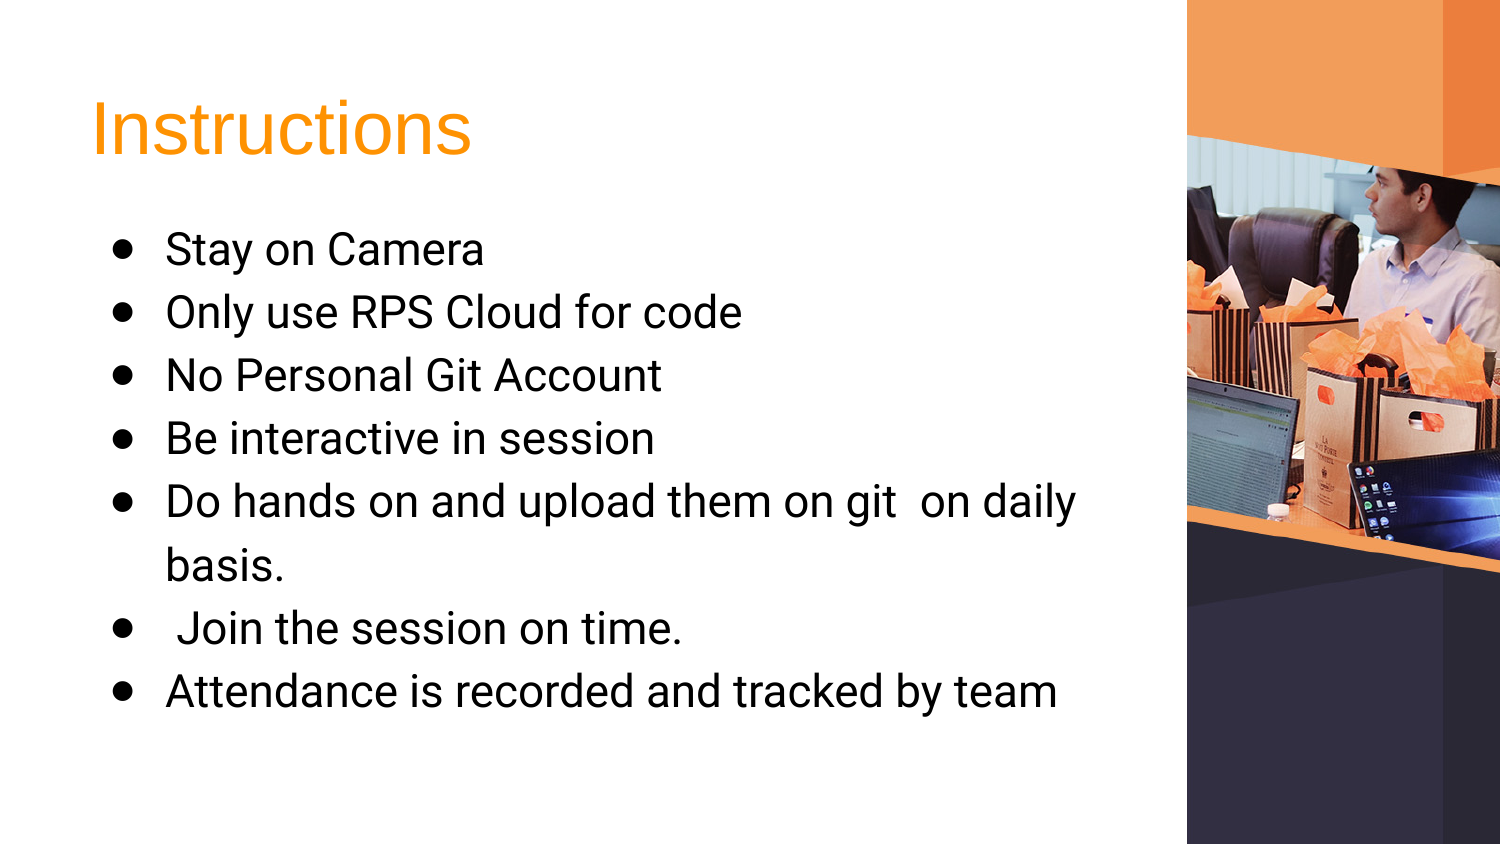

# Instructions
Stay on Camera
Only use RPS Cloud for code
No Personal Git Account
Be interactive in session
Do hands on and upload them on git  on daily basis.
 Join the session on time.
Attendance is recorded and tracked by team